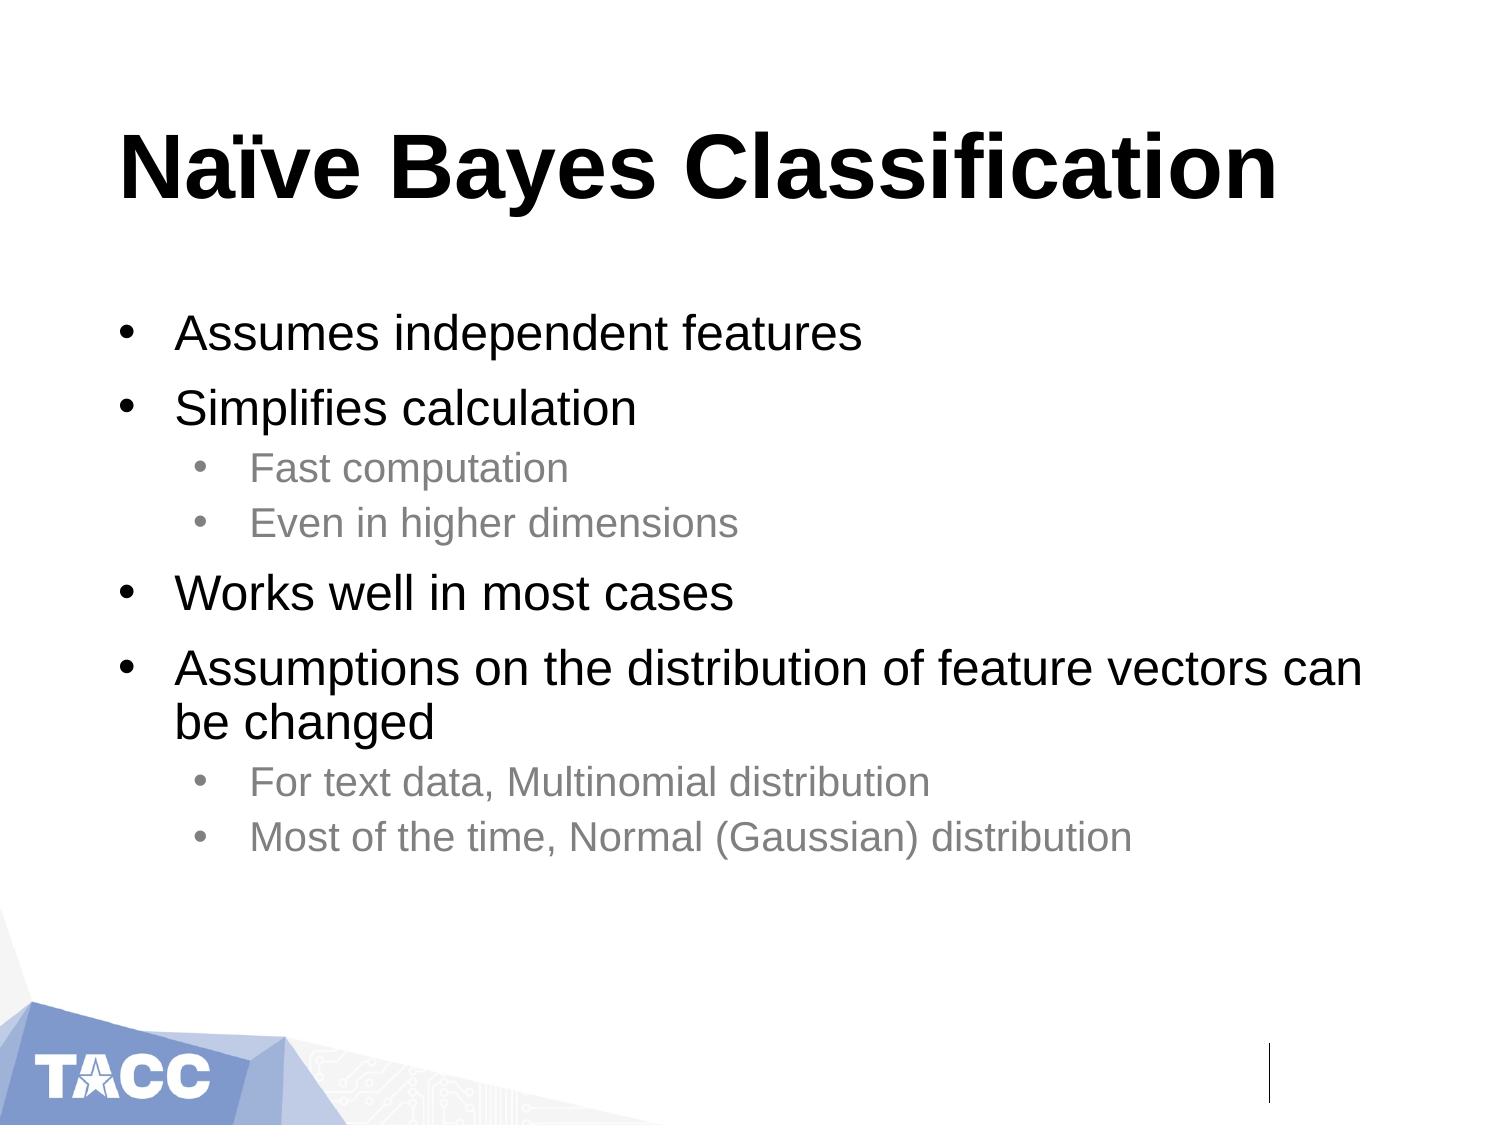

# Naïve Bayes Classification
Assumes independent features
Simplifies calculation
Fast computation
Even in higher dimensions
Works well in most cases
Assumptions on the distribution of feature vectors can be changed
For text data, Multinomial distribution
Most of the time, Normal (Gaussian) distribution